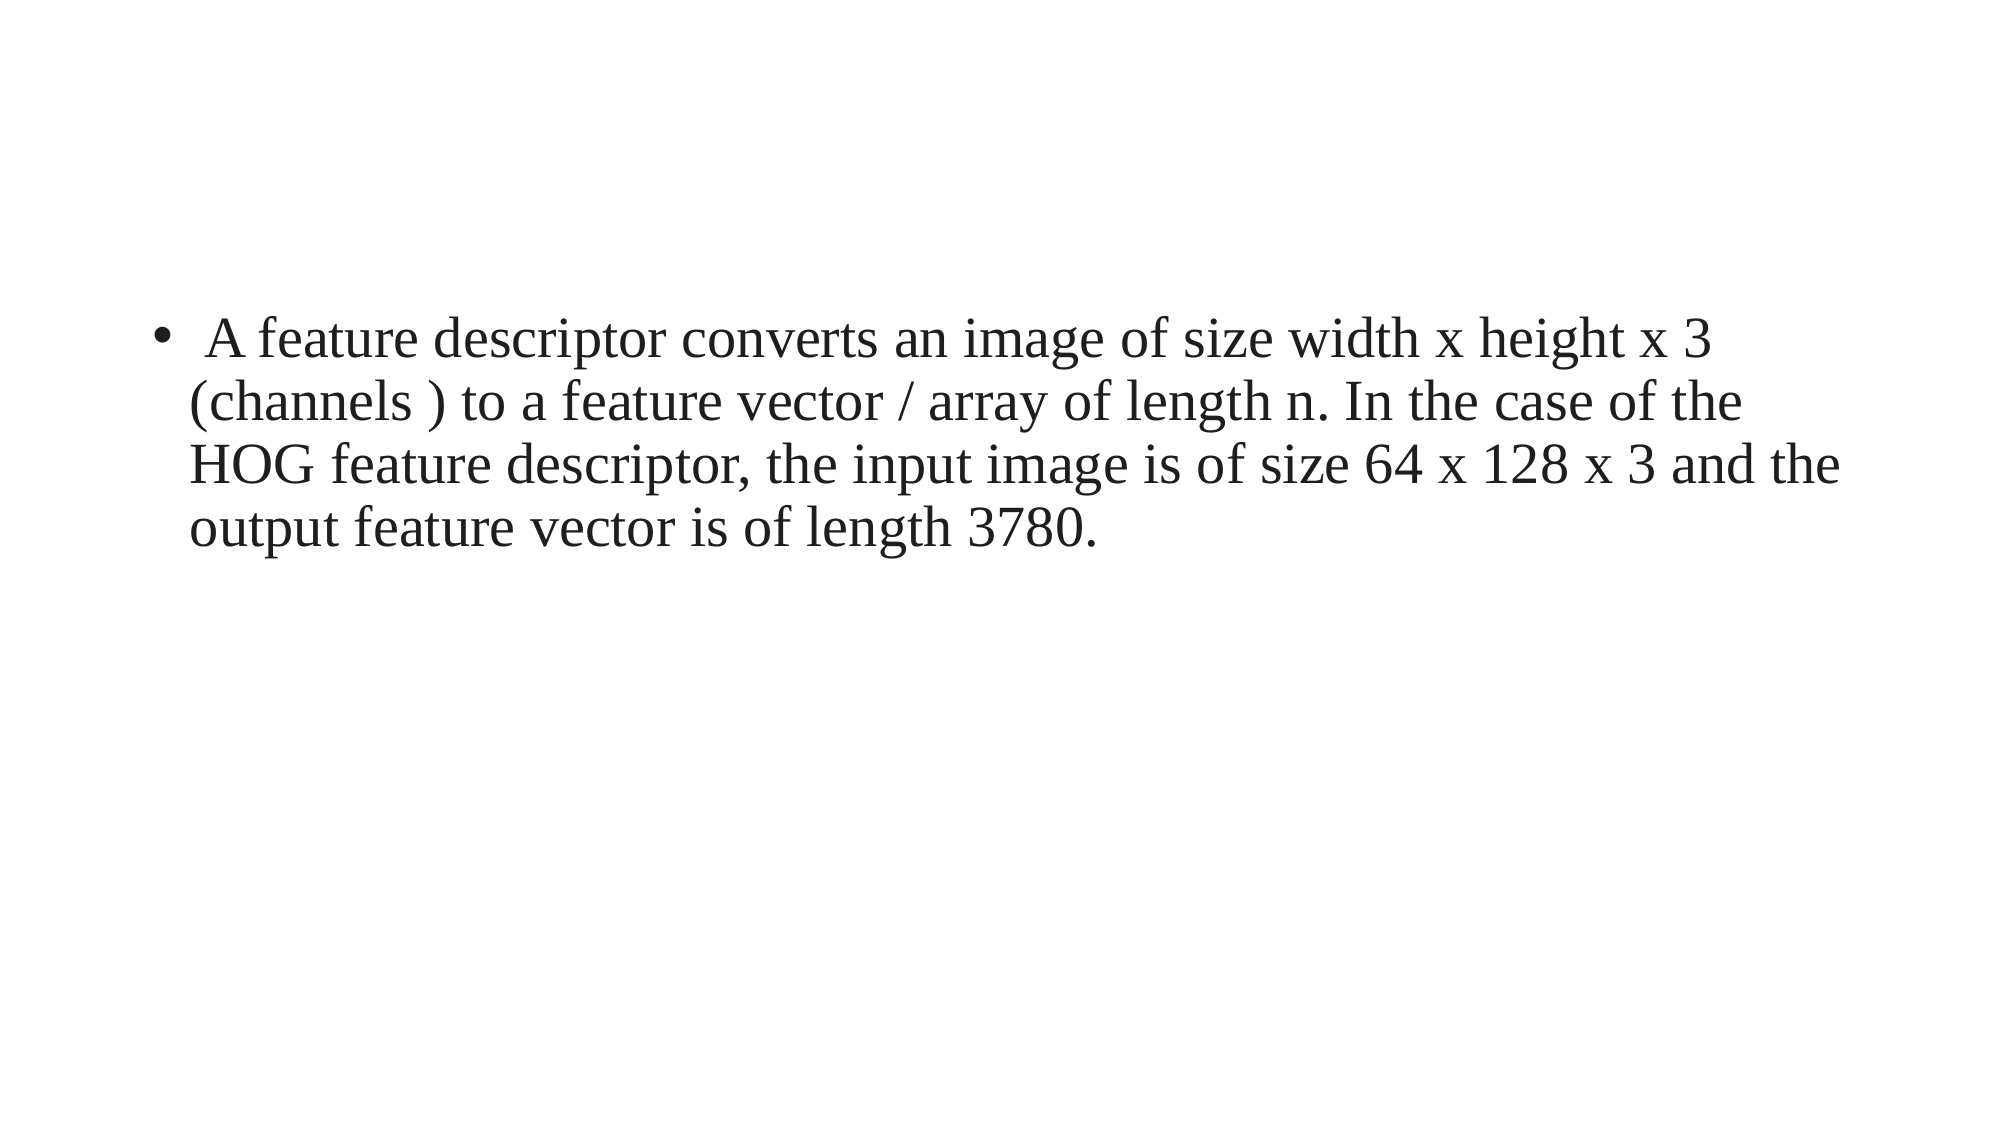

#
 A feature descriptor converts an image of size width x height x 3 (channels ) to a feature vector / array of length n. In the case of the HOG feature descriptor, the input image is of size 64 x 128 x 3 and the output feature vector is of length 3780.